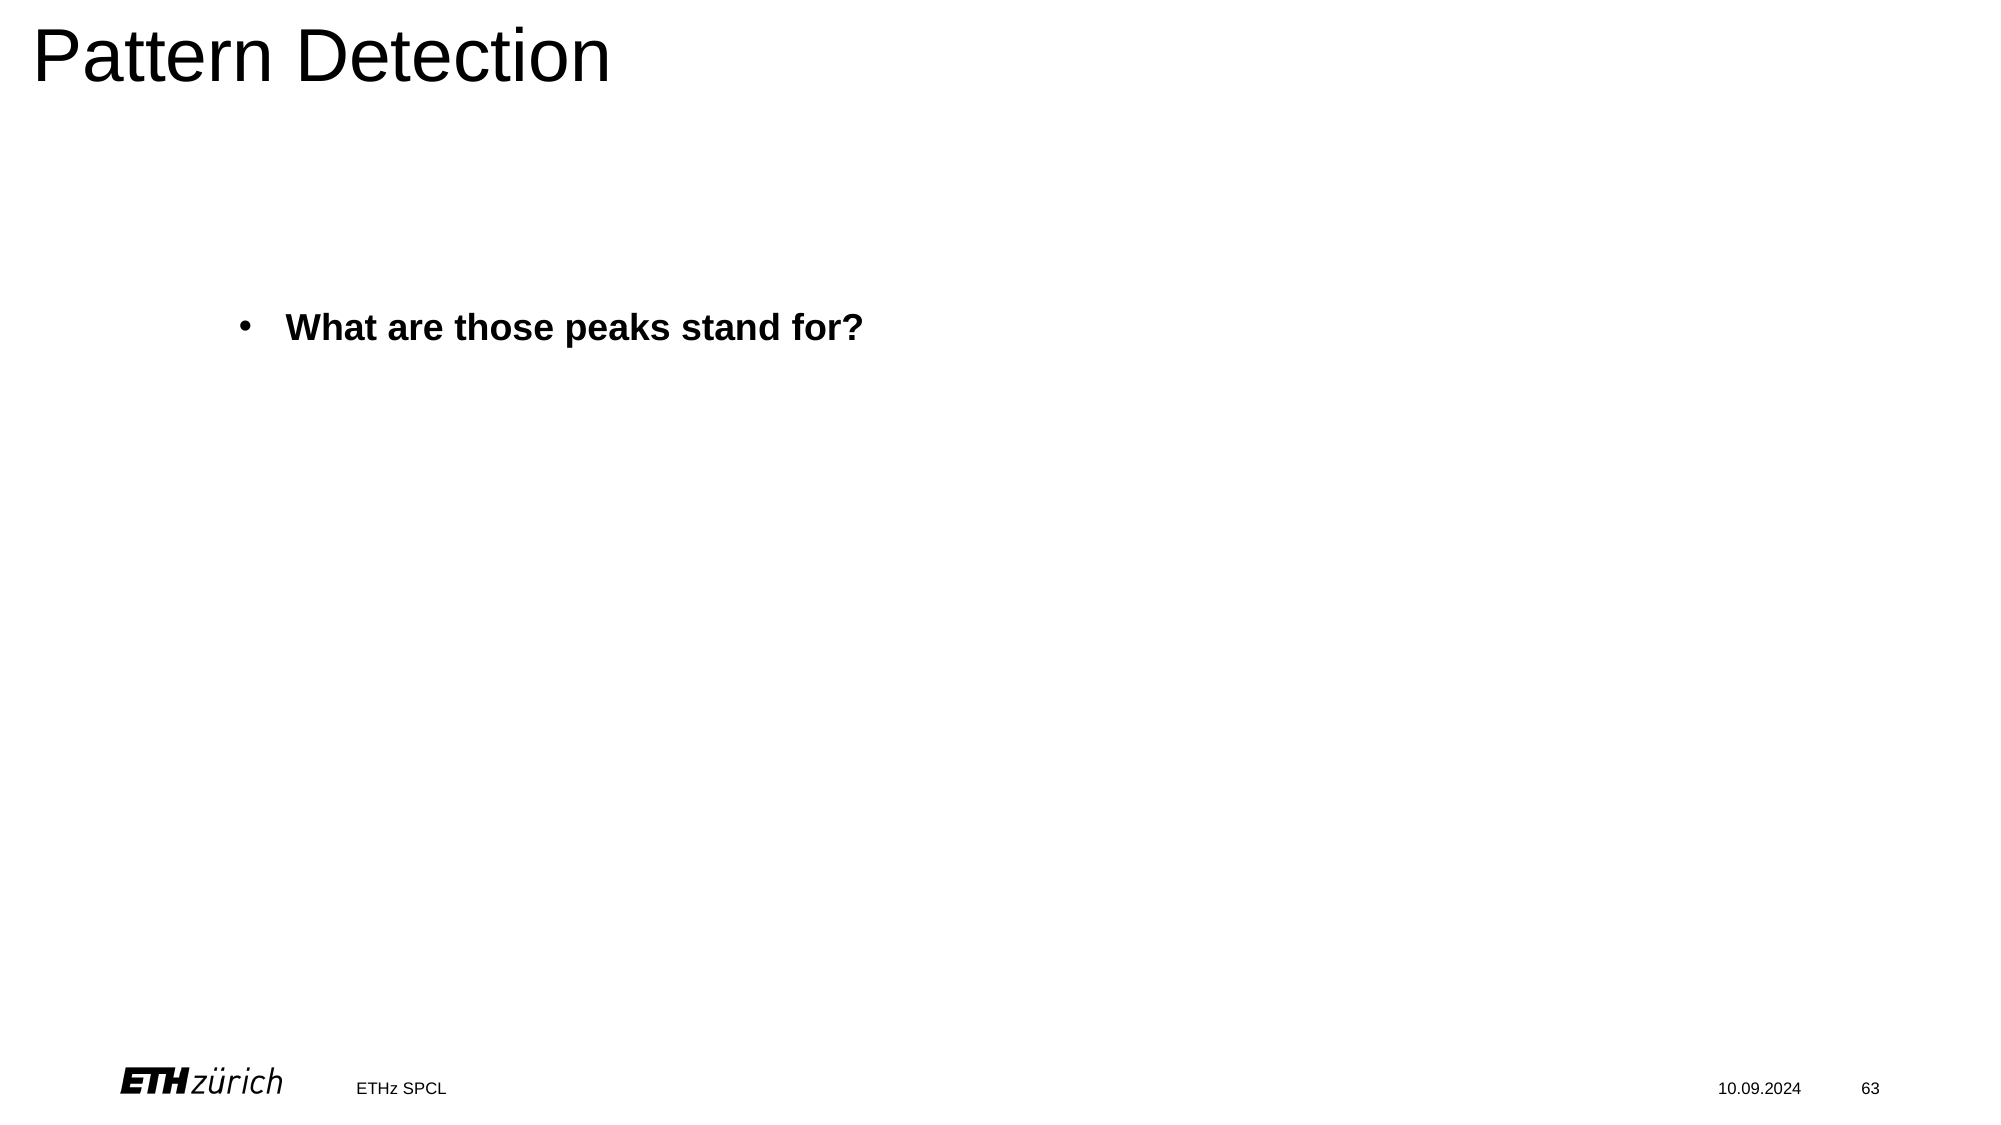

Pattern Detection
What are those peaks stand for?
ETHz SPCL
10.09.2024
63